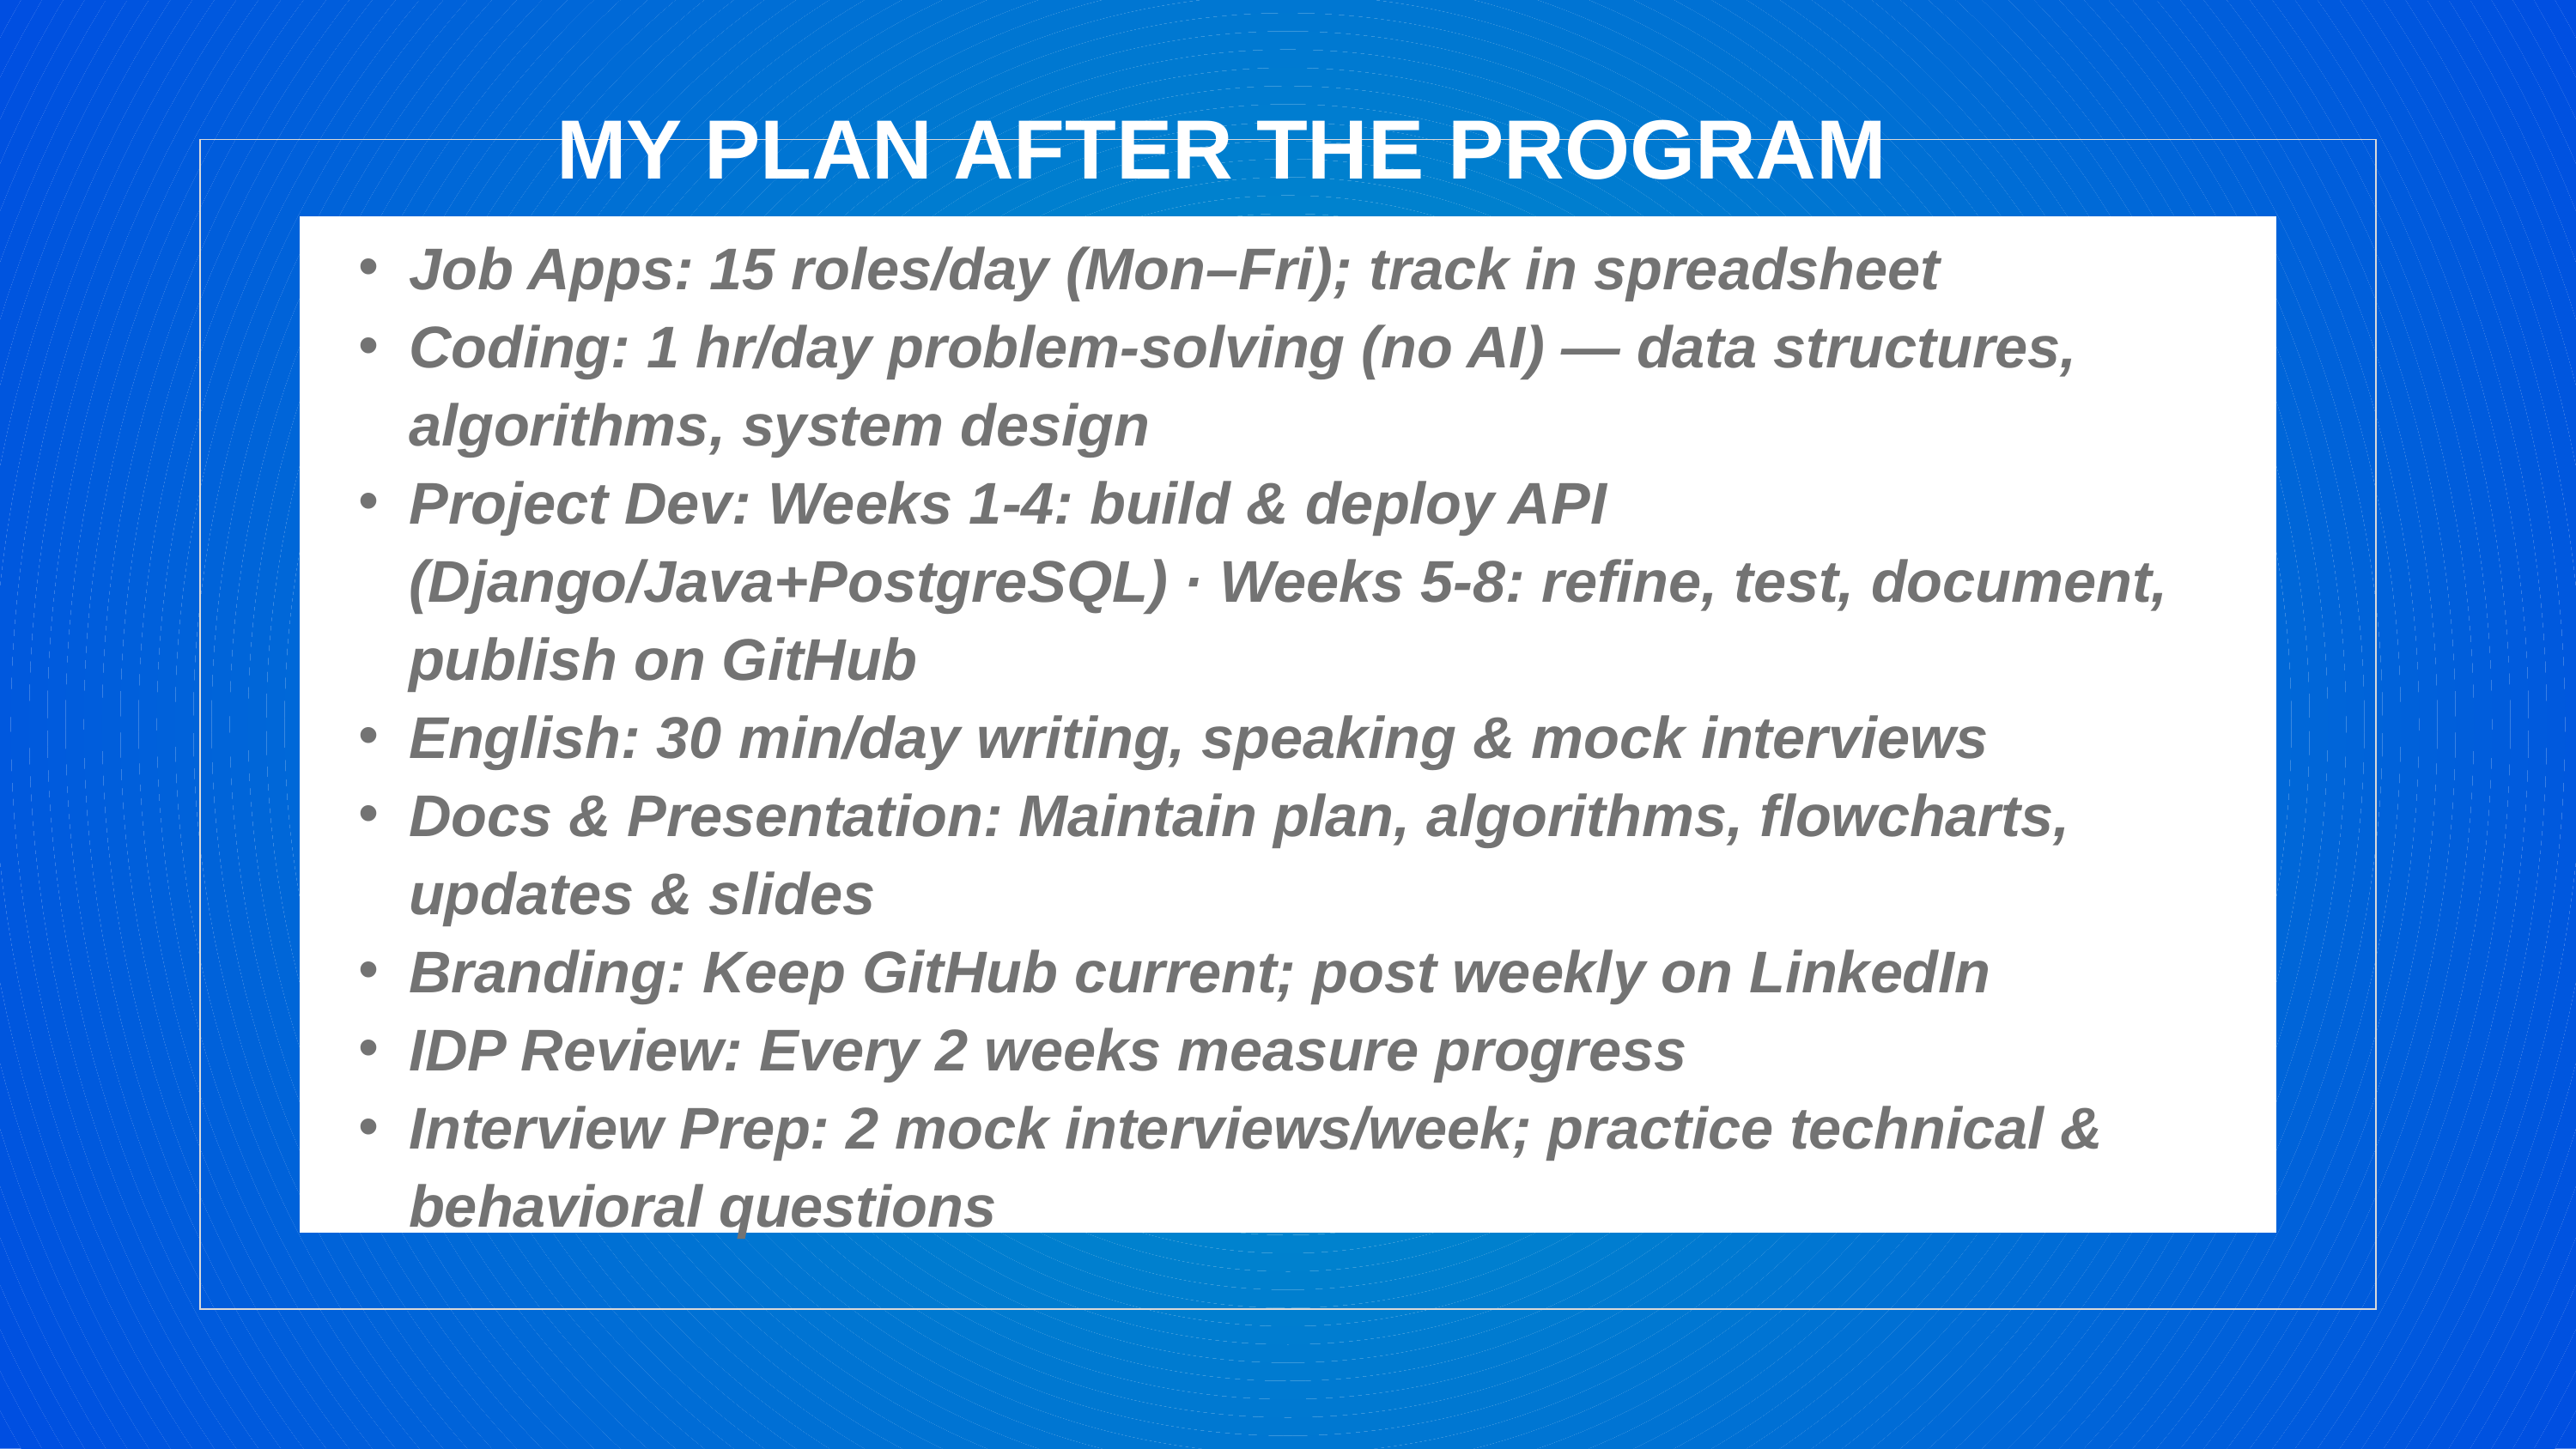

MY PLAN AFTER THE PROGRAM

Job Apps: 15 roles/day (Mon–Fri); track in spreadsheet
Coding: 1 hr/day problem-solving (no AI) — data structures, algorithms, system design
Project Dev: Weeks 1-4: build & deploy API (Django/Java+PostgreSQL) · Weeks 5-8: refine, test, document, publish on GitHub
English: 30 min/day writing, speaking & mock interviews
Docs & Presentation: Maintain plan, algorithms, flowcharts, updates & slides
Branding: Keep GitHub current; post weekly on LinkedIn
IDP Review: Every 2 weeks measure progress
Interview Prep: 2 mock interviews/week; practice technical & behavioral questions